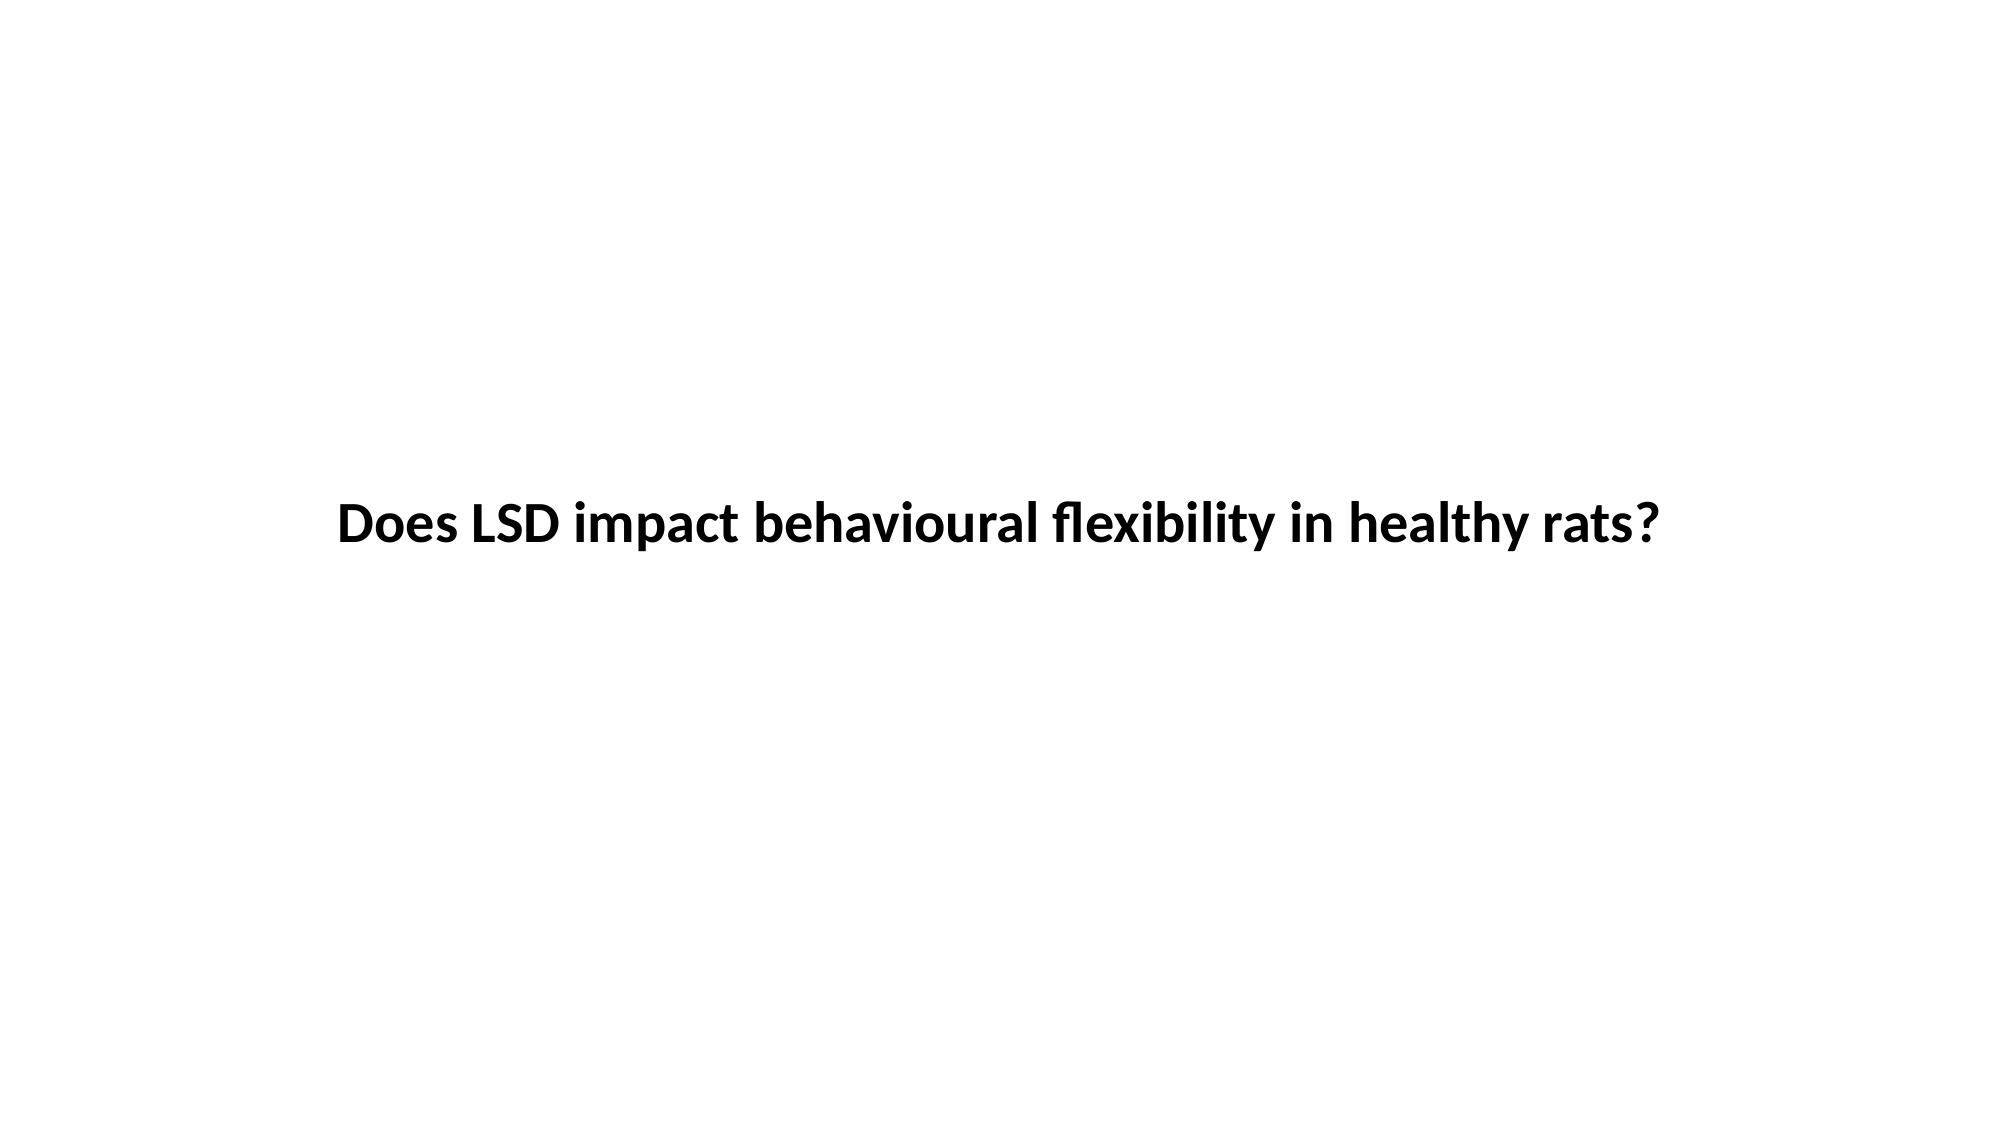

Does LSD impact behavioural flexibility in healthy rats?